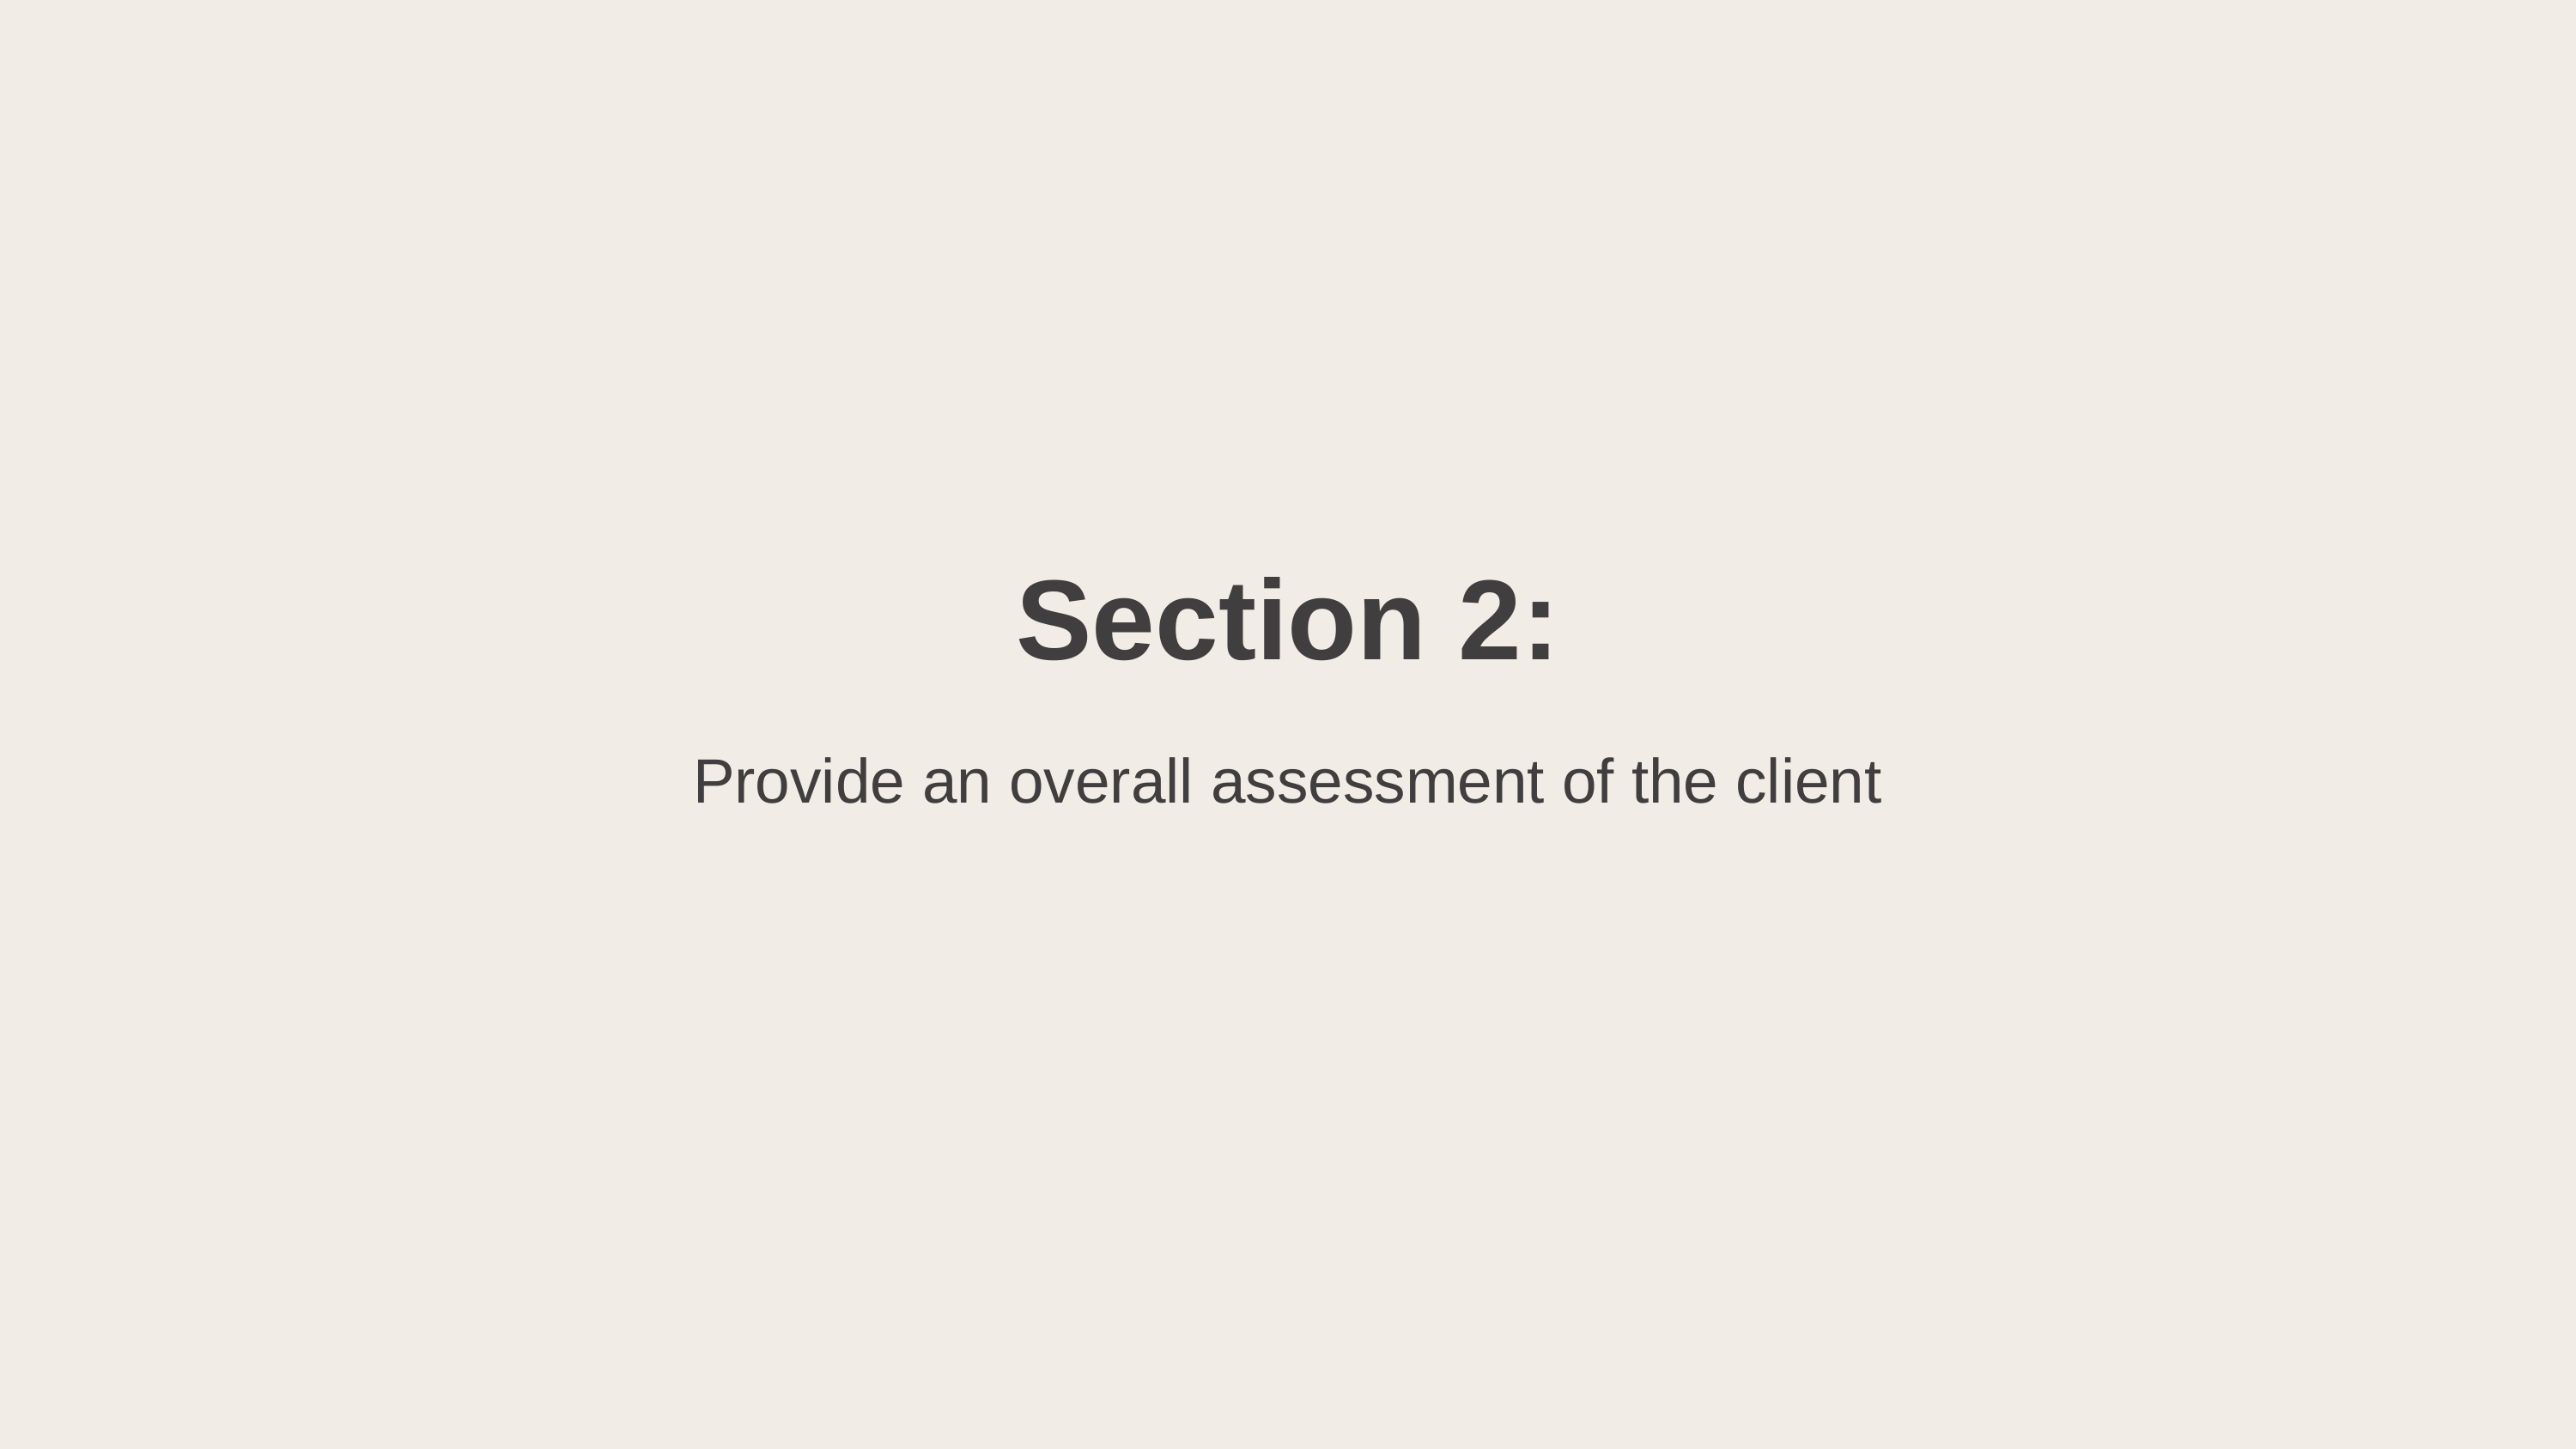

Section 2:
Provide an overall assessment of the client